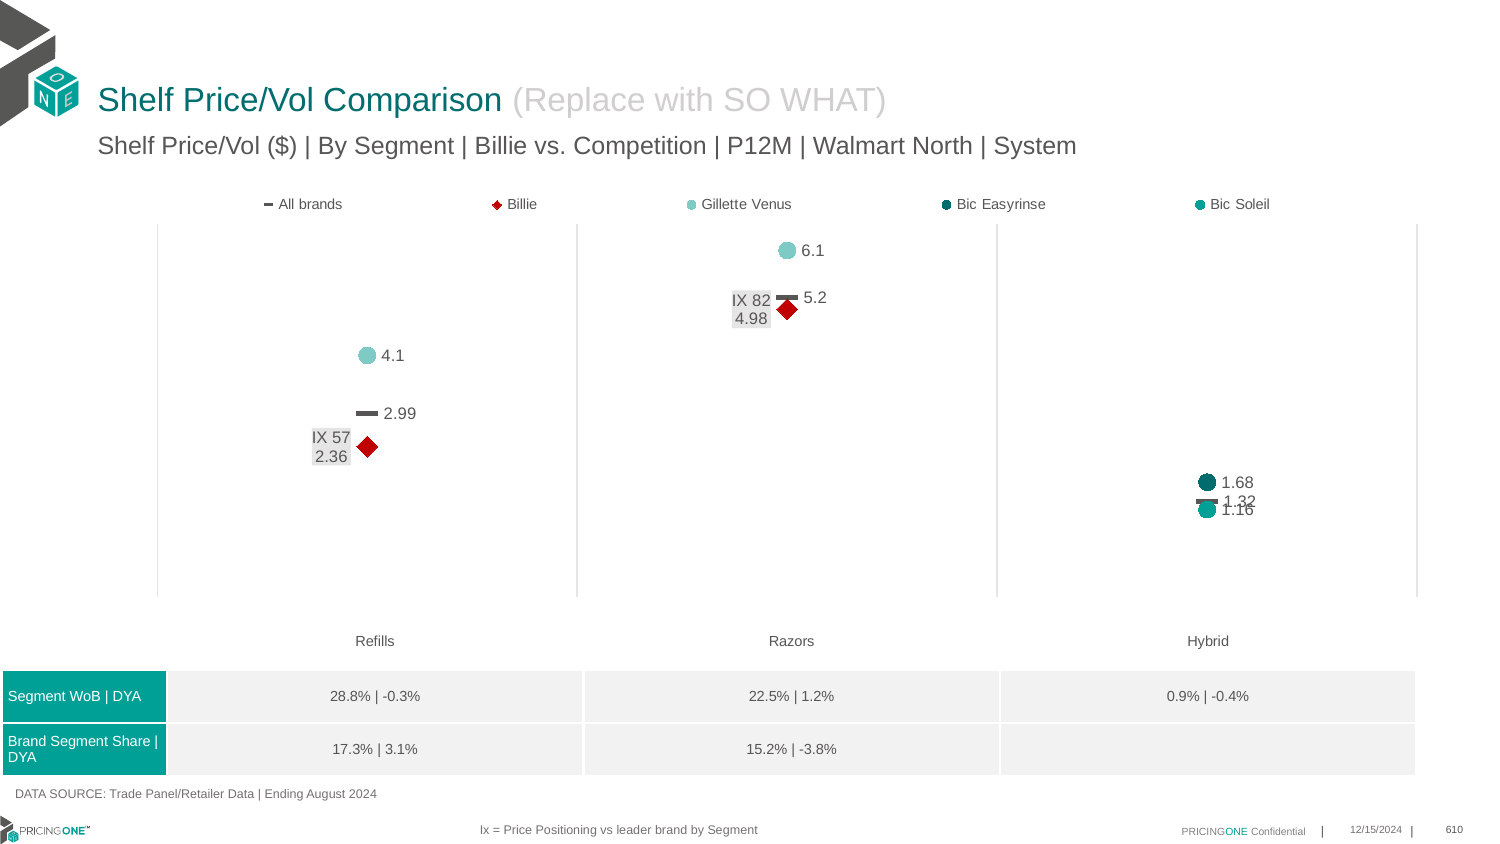

# Shelf Price/Vol Comparison (Replace with SO WHAT)
Shelf Price/Vol ($) | By Segment | Billie vs. Competition | P12M | Walmart North | System

### Chart

| Category | All brands | Billie | Gillette Venus | Bic Easyrinse | Bic Soleil |
|---|---|---|---|---|---|
| IX 57 | 2.99 | 2.36 | 4.1 | None | None |
| IX 82 | 5.2 | 4.98 | 6.1 | None | None |
| None | 1.32 | None | None | 1.68 | 1.16 |
|  | Refills | Razors | Hybrid |
| --- | --- | --- | --- |
| Segment WoB | DYA | 28.8% | -0.3% | 22.5% | 1.2% | 0.9% | -0.4% |
| Brand Segment Share | DYA | 17.3% | 3.1% | 15.2% | -3.8% |  |
DATA SOURCE: Trade Panel/Retailer Data | Ending August 2024
Ix = Price Positioning vs leader brand by Segment
12/15/2024
610